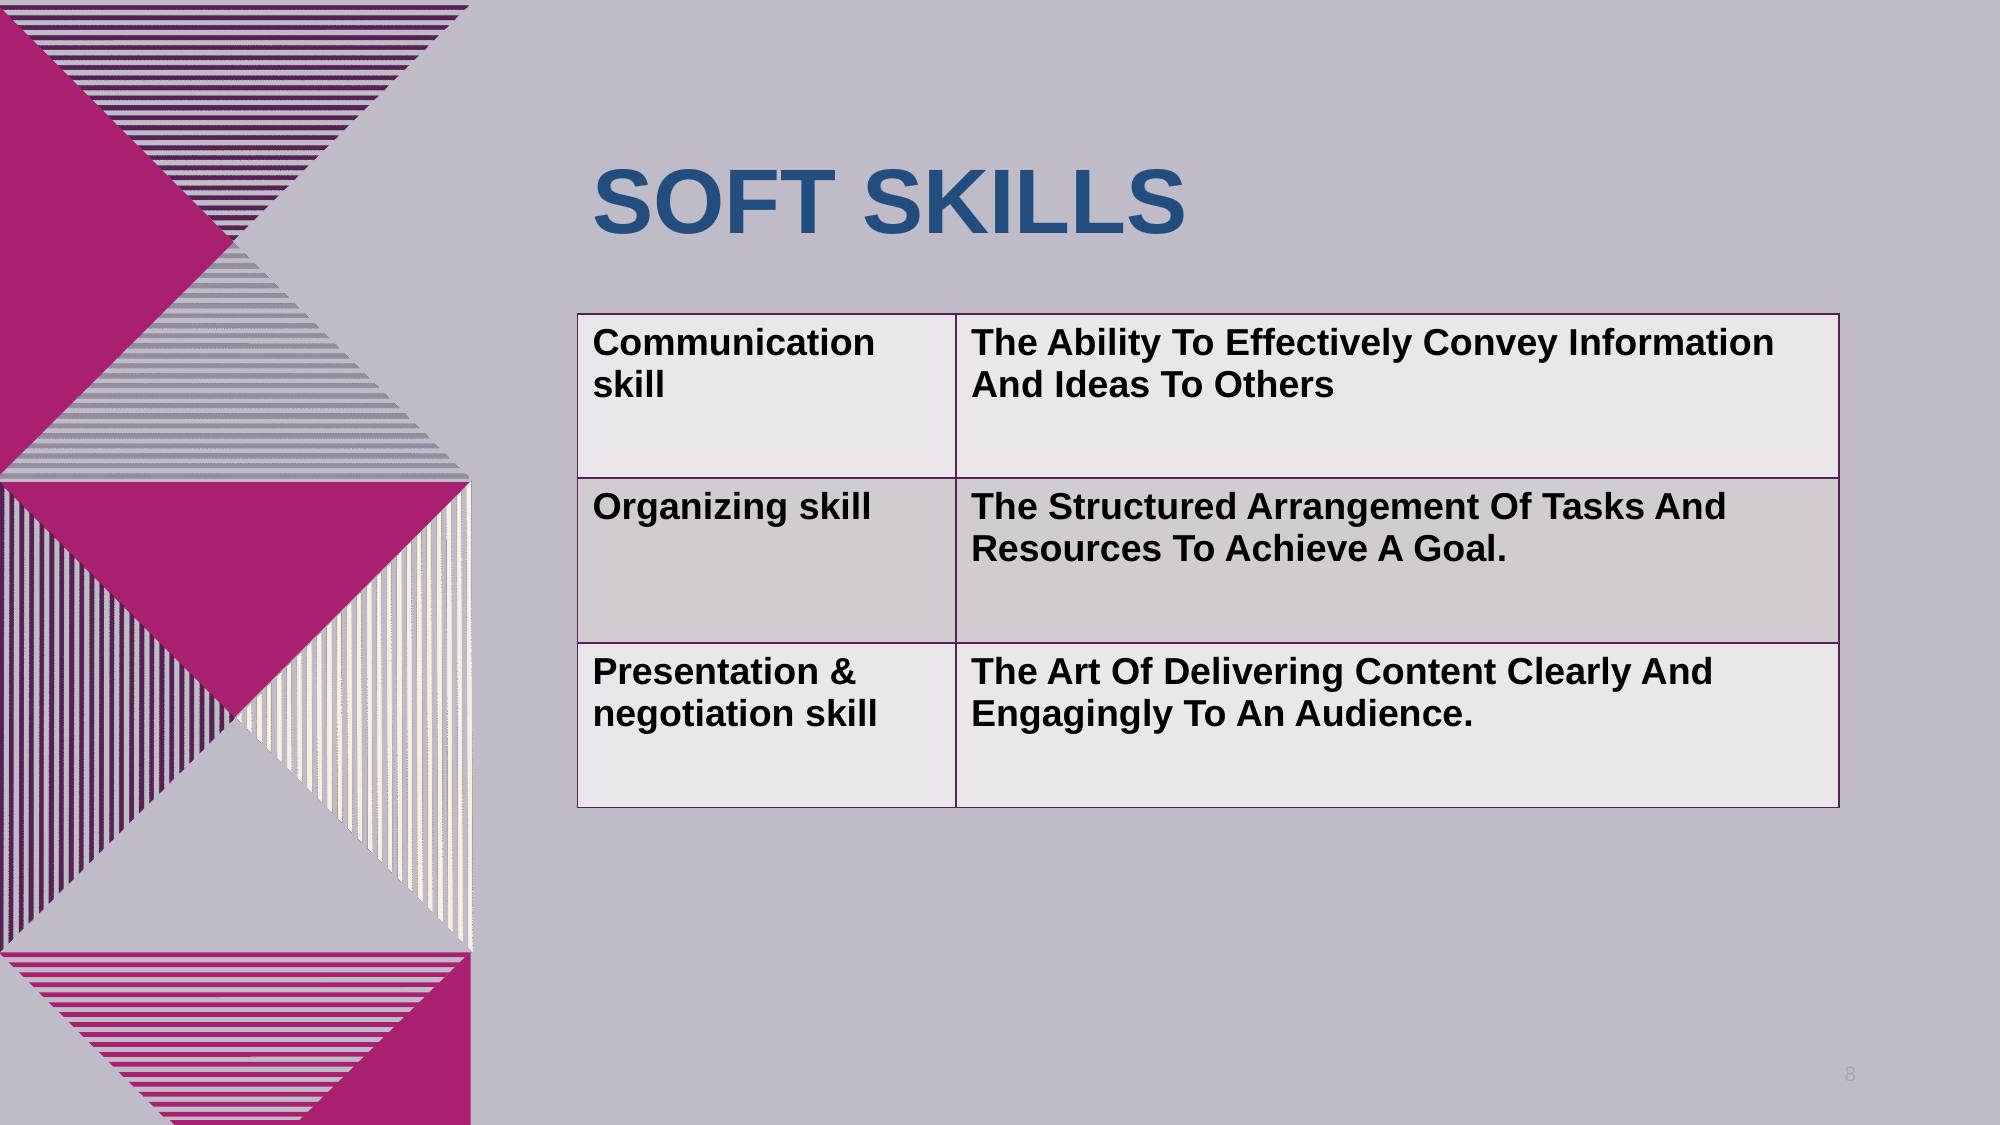

# Soft skills
| Communication skill | The Ability To Effectively Convey Information And Ideas To Others |
| --- | --- |
| Organizing skill | The Structured Arrangement Of Tasks And Resources To Achieve A Goal. |
| Presentation & negotiation skill | The Art Of Delivering Content Clearly And Engagingly To An Audience. |
8